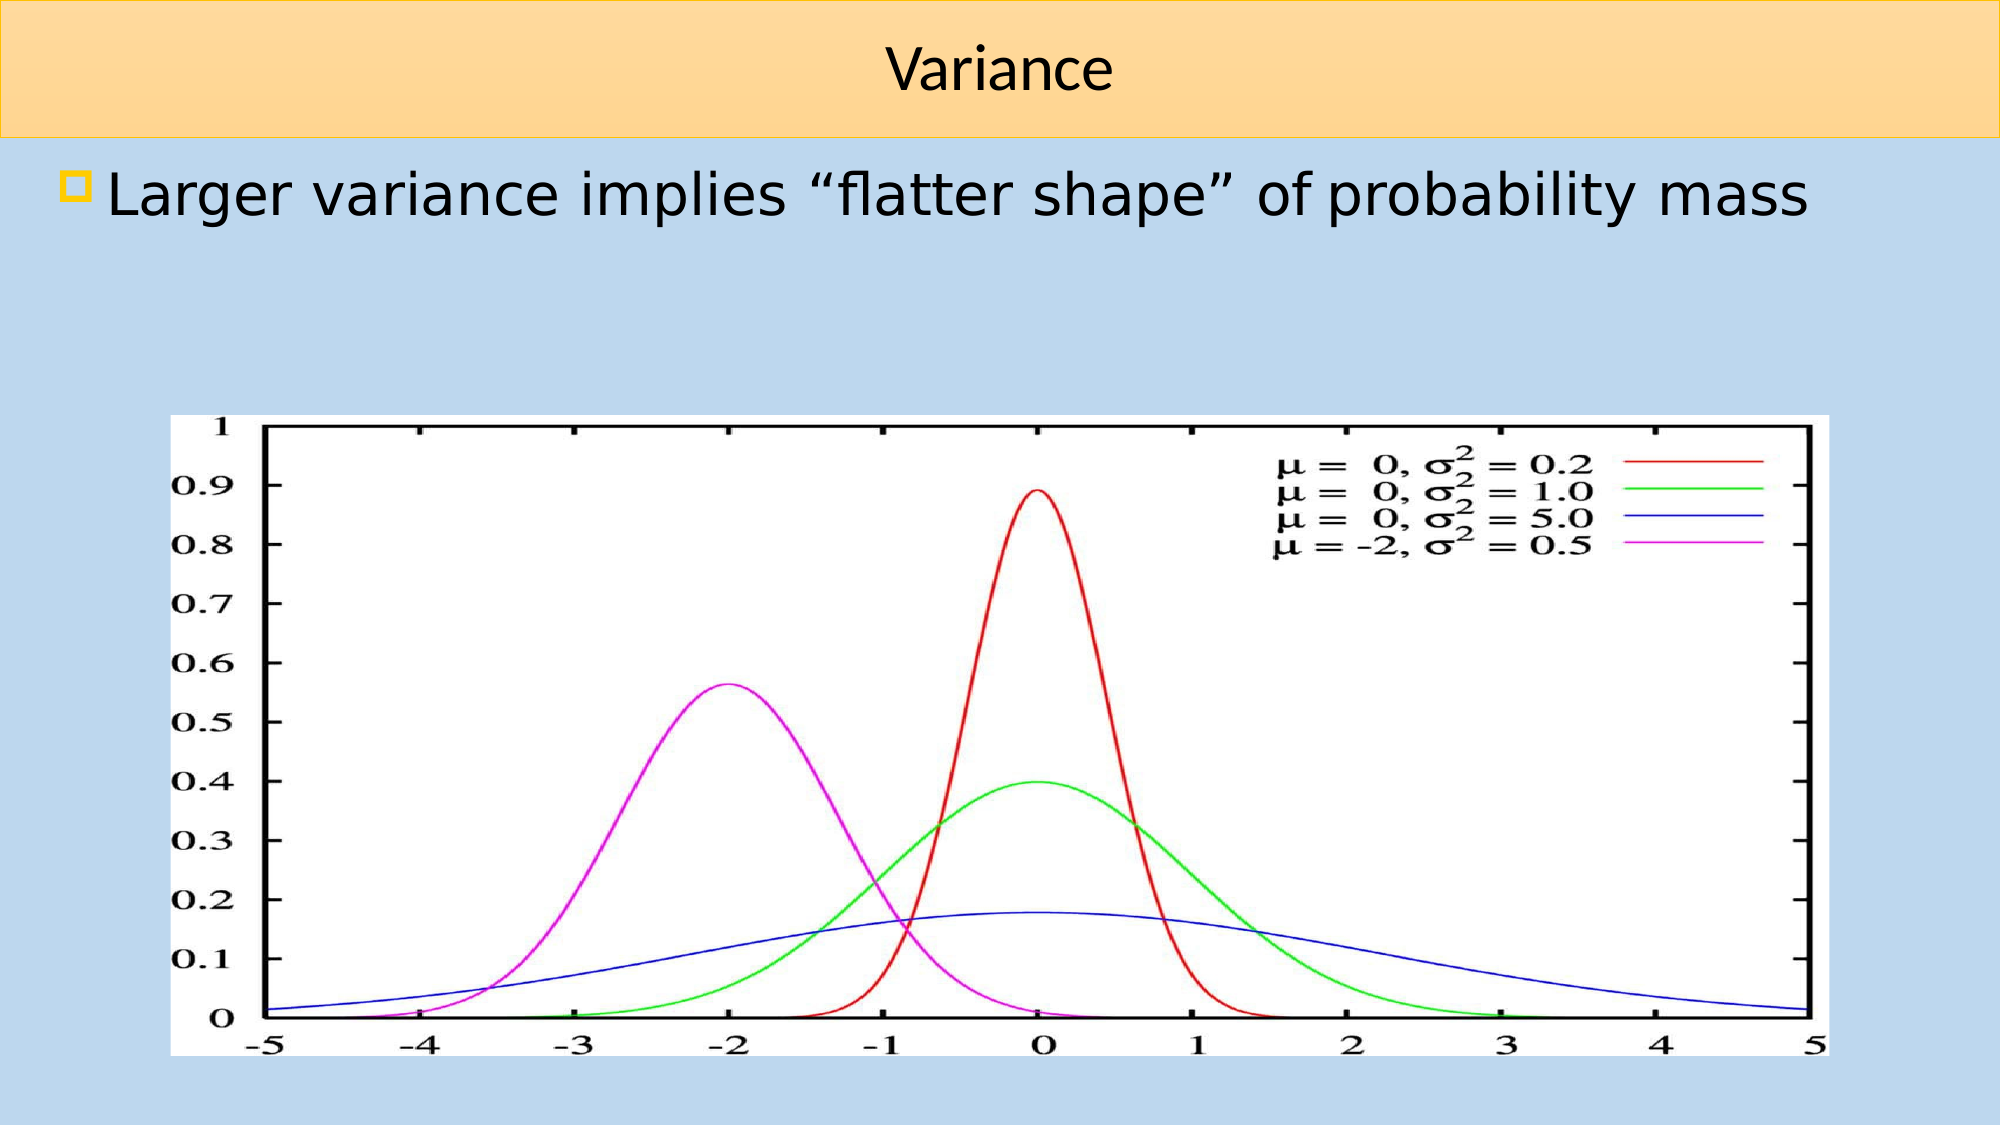

# Variance
Larger variance implies “flatter shape” of probability mass